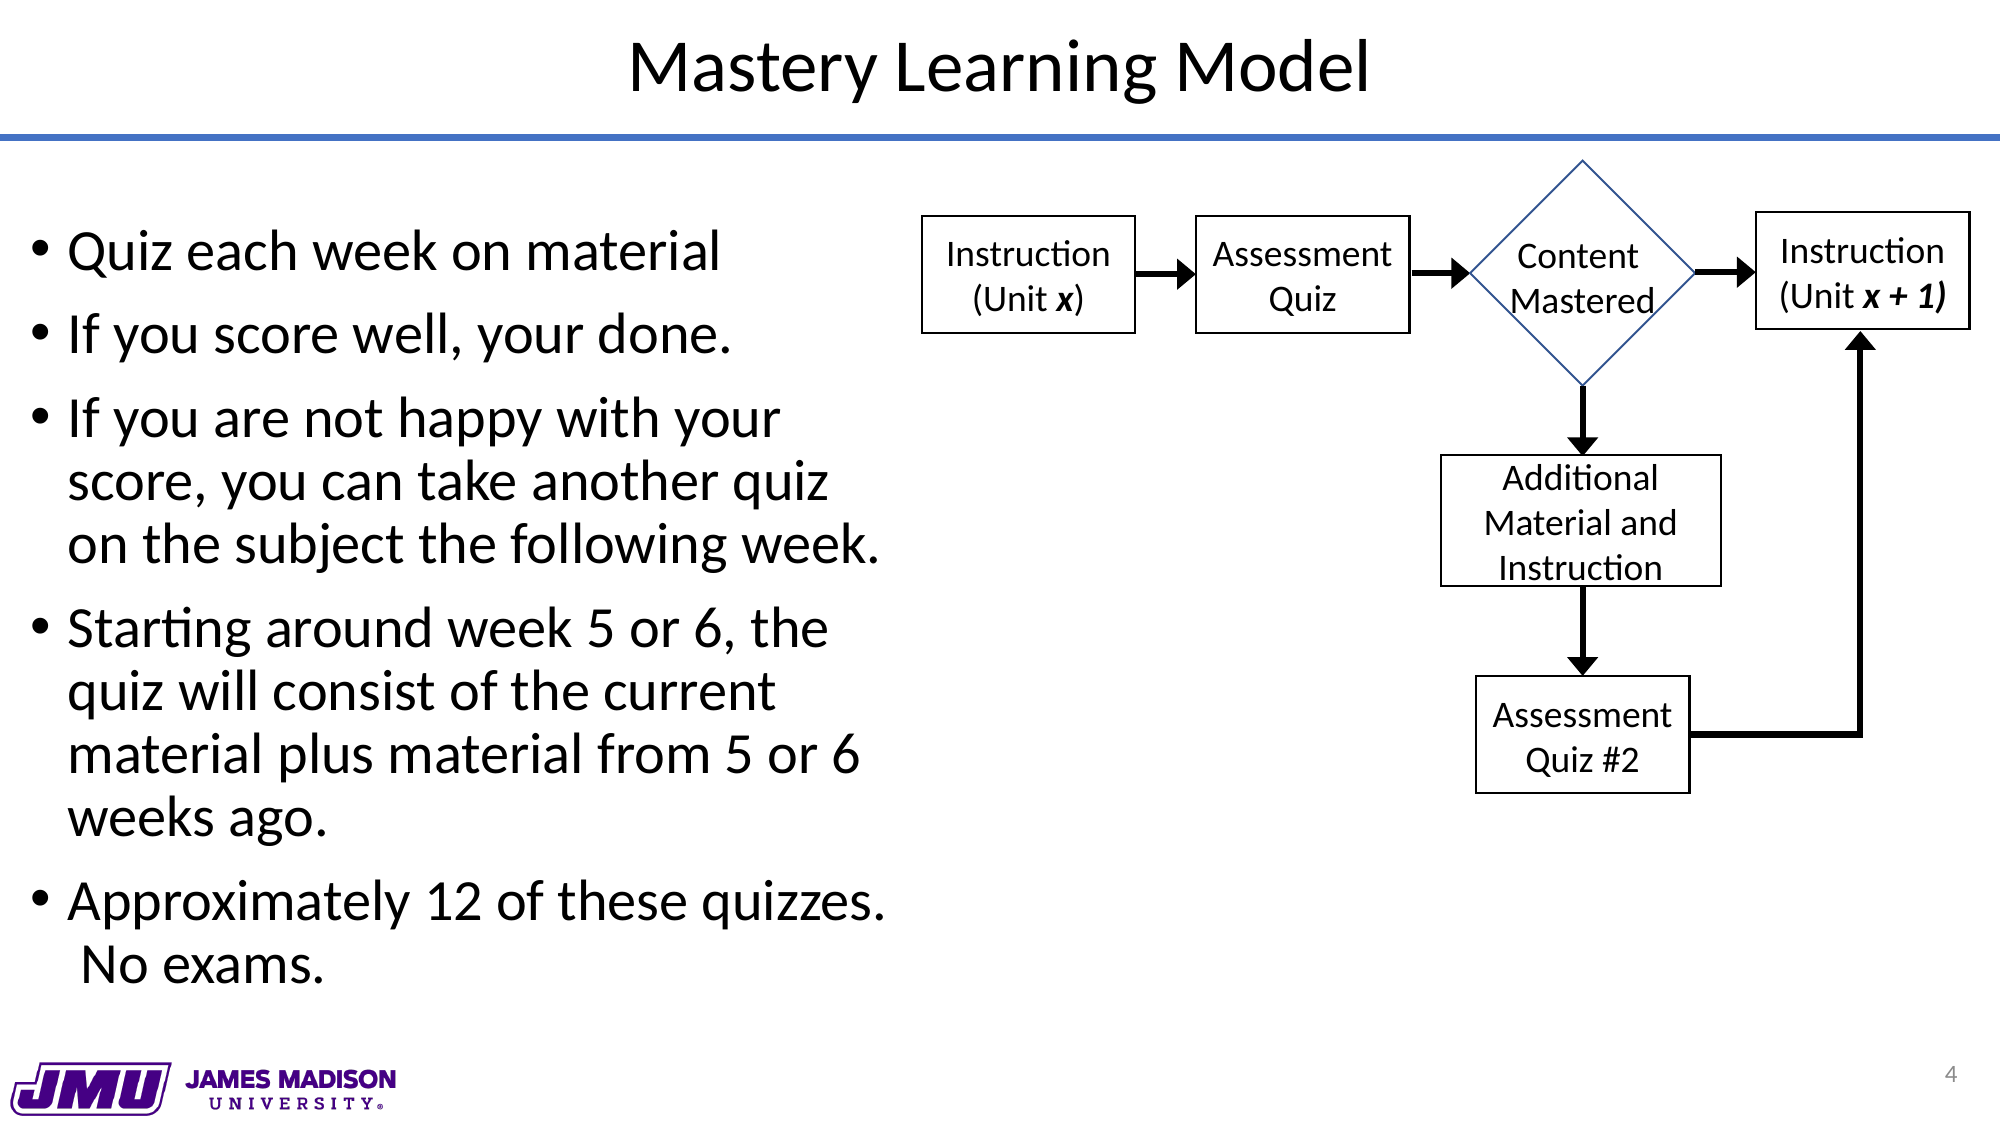

# Mastery Learning Model

Quiz each week on material
If you score well, your done.
If you are not happy with your score, you can take another quiz on the subject the following week.
Starting around week 5 or 6, the quiz will consist of the current material plus material from 5 or 6 weeks ago.
Approximately 12 of these quizzes.  No exams.

Instruction
(Unit x + 1)
Assessment
Quiz
Instruction
(Unit x)
Content
Mastered
Additional Material and
Instruction
Assessment
Quiz #2
4